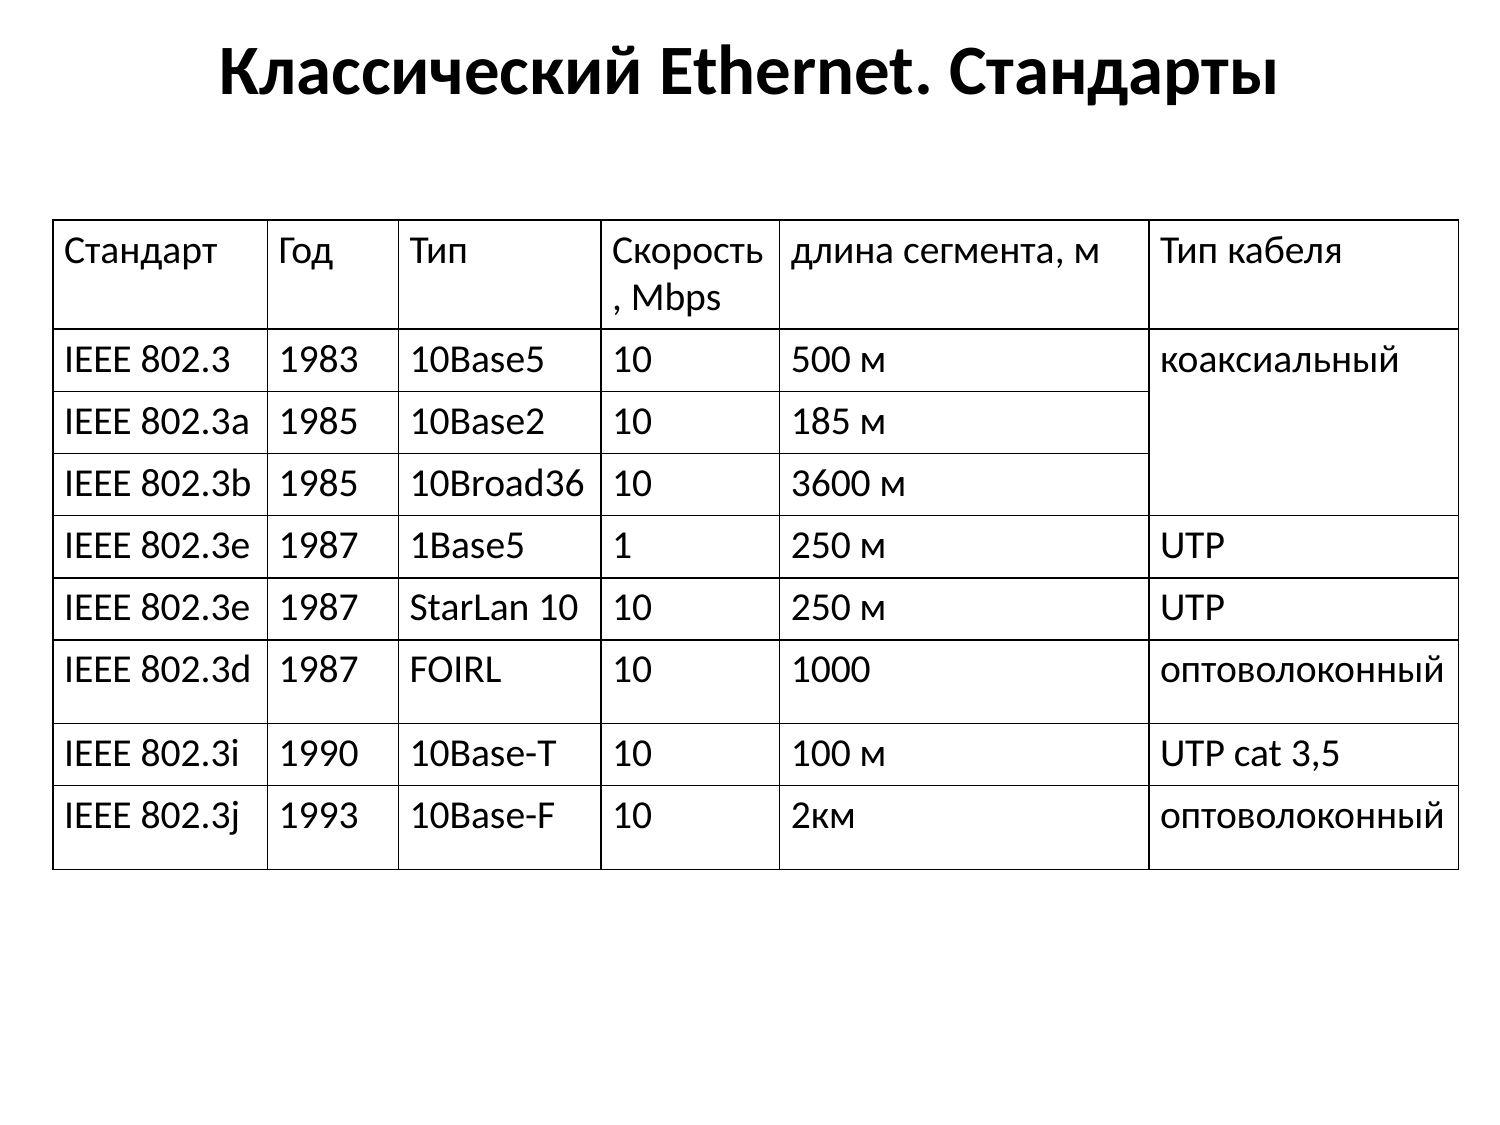

# Классический Ethernet. Стандарты
| Стандарт | Год | Тип | Скорость, Мbps | длина сегмента, м | Тип кабеля |
| --- | --- | --- | --- | --- | --- |
| IEEE 802.3 | 1983 | 10Base5 | 10 | 500 м | коаксиальный |
| IEEE 802.3а | 1985 | 10Base2 | 10 | 185 м |  |
| IEEE 802.3b | 1985 | 10Broad36 | 10 | 3600 м |  |
| IEEE 802.3e | 1987 | 1Base5 | 1 | 250 м | UTP |
| IEEE 802.3e | 1987 | StarLan 10 | 10 | 250 м | UTP |
| IEEE 802.3d | 1987 | FOIRL | 10 | 1000 | оптоволоконный |
| IEEE 802.3i | 1990 | 10Base-Т | 10 | 100 м | UTP cat 3,5 |
| IEEE 802.3j | 1993 | 10Base-F | 10 | 2км | оптоволоконный |